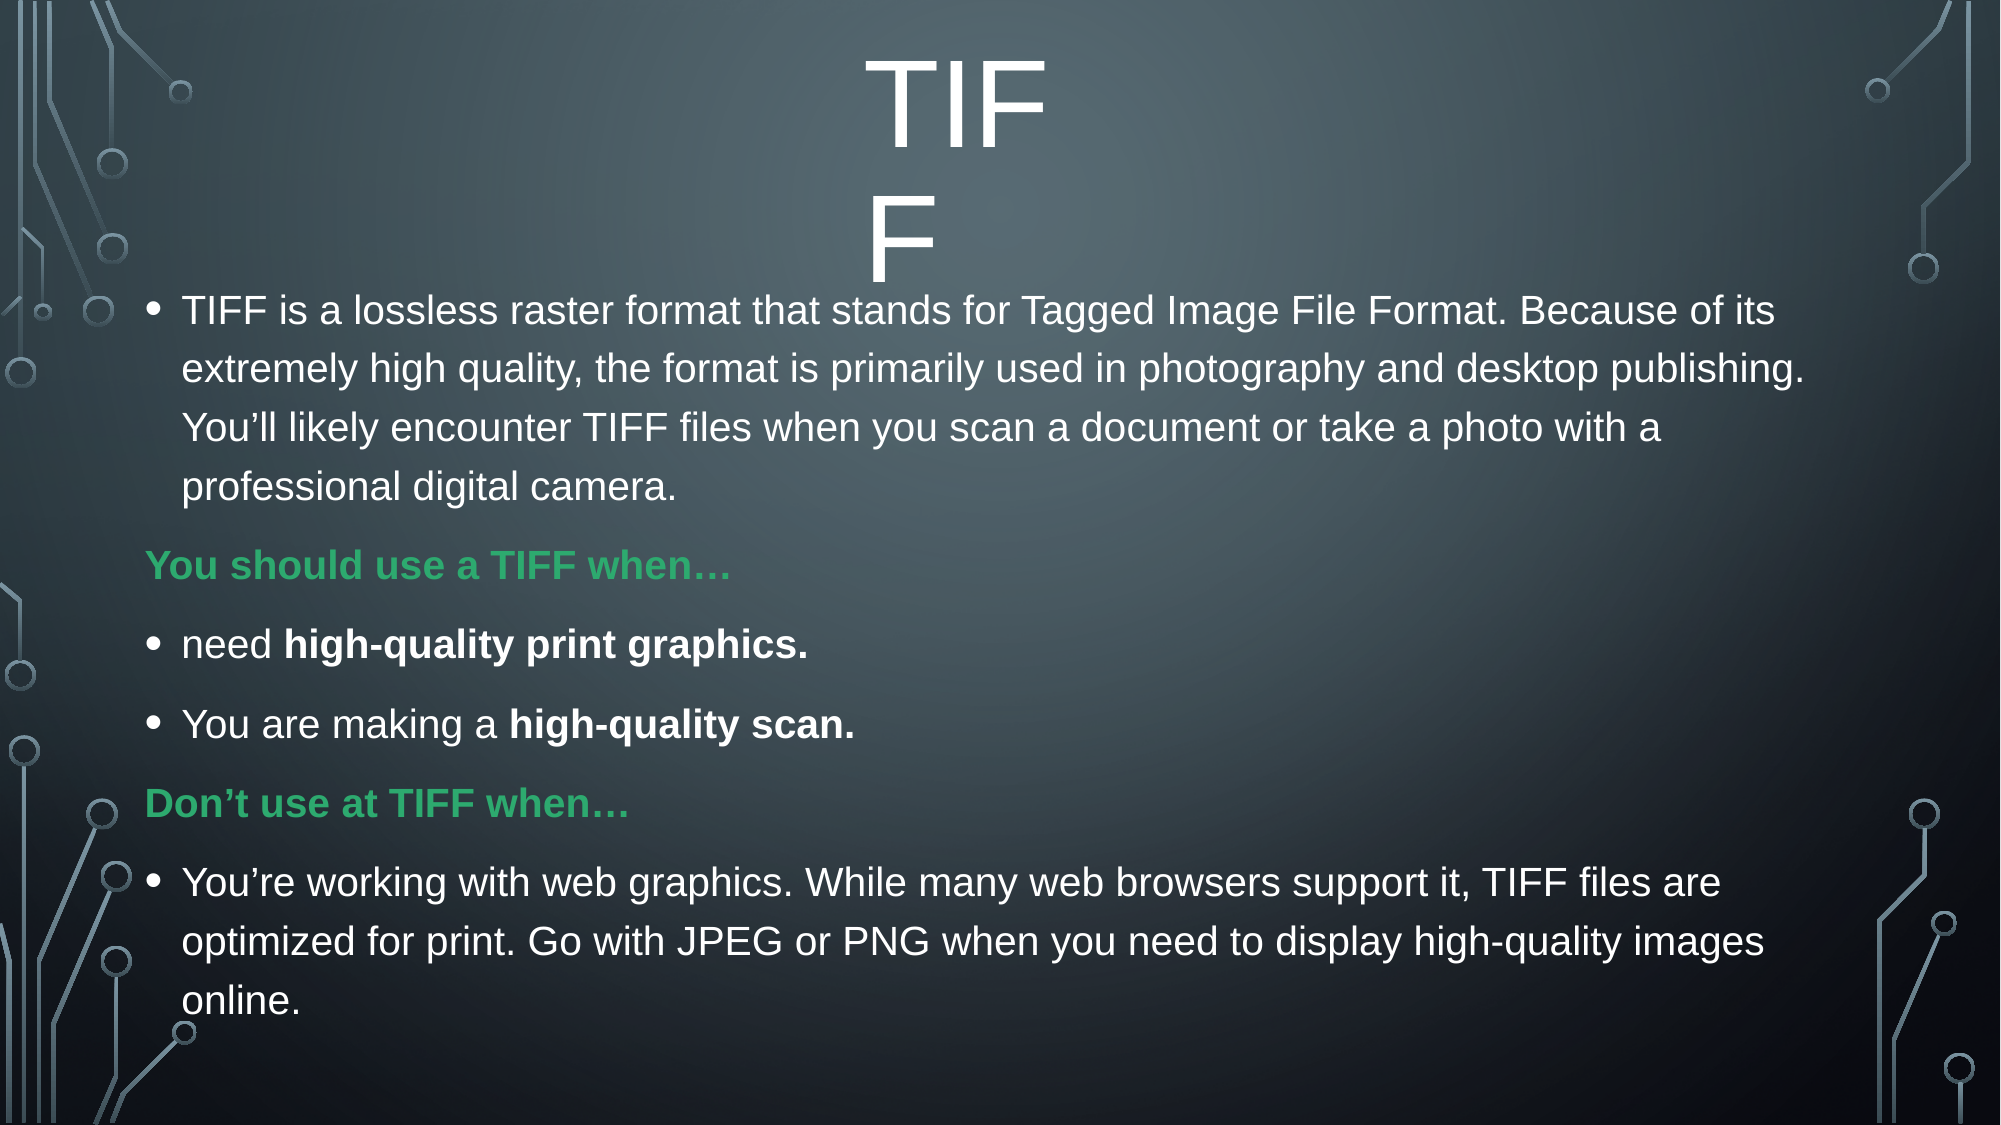

# tiff
TIFF is a lossless raster format that stands for Tagged Image File Format. Because of its extremely high quality, the format is primarily used in photography and desktop publishing. You’ll likely encounter TIFF files when you scan a document or take a photo with a professional digital camera.
You should use a TIFF when…
need high-quality print graphics.
You are making a high-quality scan.
Don’t use at TIFF when…
You’re working with web graphics. While many web browsers support it, TIFF files are optimized for print. Go with JPEG or PNG when you need to display high-quality images online.